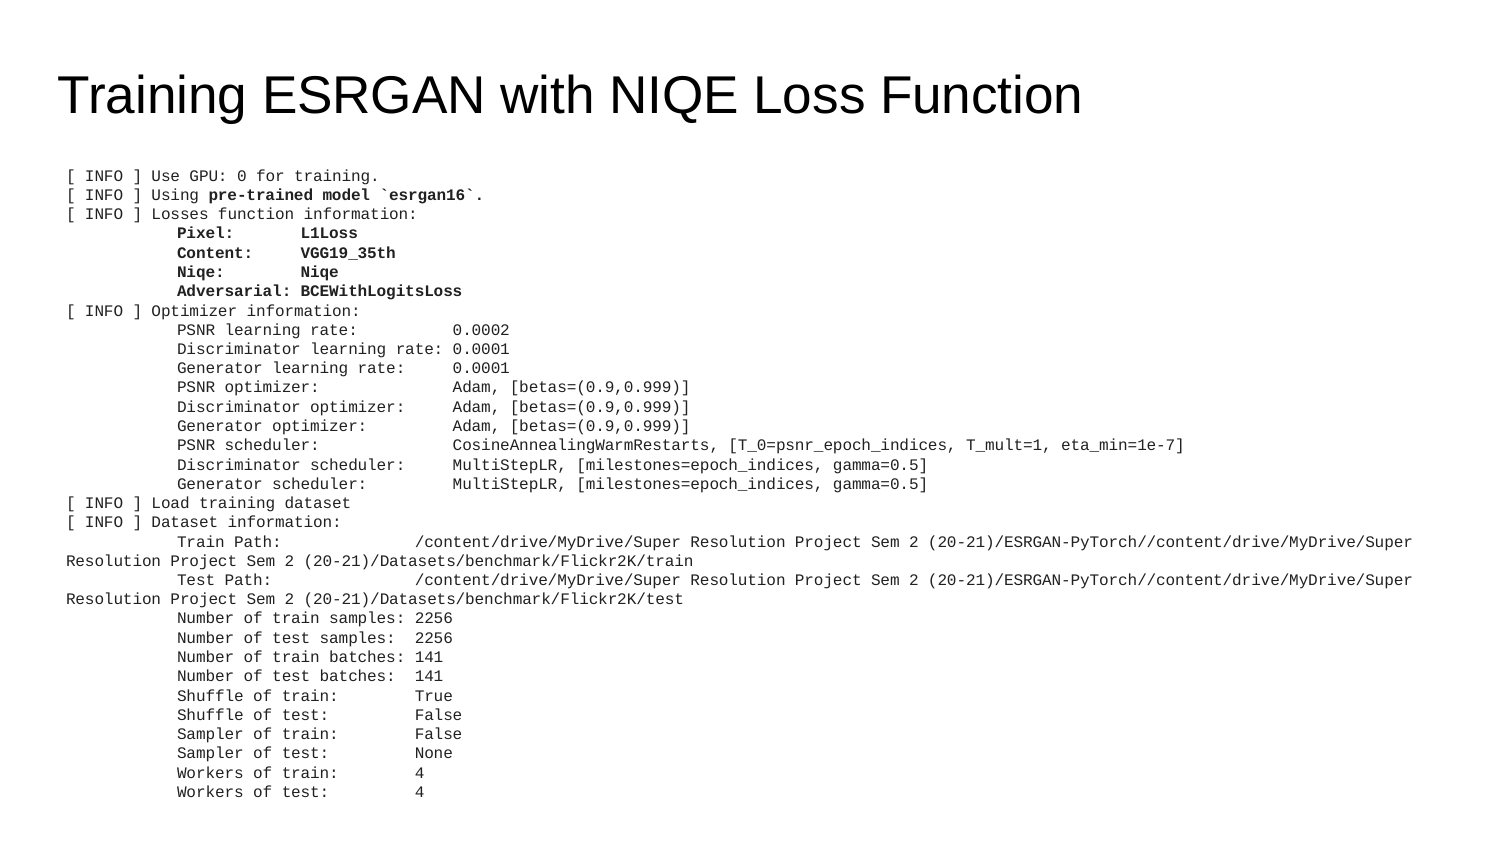

# Training ESRGAN with NIQE Loss Function
[ INFO ] Use GPU: 0 for training.
[ INFO ] Using pre-trained model `esrgan16`.
[ INFO ] Losses function information:
	Pixel:       L1Loss
	Content:     VGG19_35th
	Niqe:        Niqe
	Adversarial: BCEWithLogitsLoss
[ INFO ] Optimizer information:
	PSNR learning rate:          0.0002
	Discriminator learning rate: 0.0001
	Generator learning rate:     0.0001
	PSNR optimizer:              Adam, [betas=(0.9,0.999)]
	Discriminator optimizer:     Adam, [betas=(0.9,0.999)]
	Generator optimizer:         Adam, [betas=(0.9,0.999)]
	PSNR scheduler:              CosineAnnealingWarmRestarts, [T_0=psnr_epoch_indices, T_mult=1, eta_min=1e-7]
	Discriminator scheduler:     MultiStepLR, [milestones=epoch_indices, gamma=0.5]
	Generator scheduler:         MultiStepLR, [milestones=epoch_indices, gamma=0.5]
[ INFO ] Load training dataset
[ INFO ] Dataset information:
	Train Path:              /content/drive/MyDrive/Super Resolution Project Sem 2 (20-21)/ESRGAN-PyTorch//content/drive/MyDrive/Super Resolution Project Sem 2 (20-21)/Datasets/benchmark/Flickr2K/train
	Test Path:               /content/drive/MyDrive/Super Resolution Project Sem 2 (20-21)/ESRGAN-PyTorch//content/drive/MyDrive/Super Resolution Project Sem 2 (20-21)/Datasets/benchmark/Flickr2K/test
	Number of train samples: 2256
	Number of test samples:  2256
	Number of train batches: 141
	Number of test batches:  141
	Shuffle of train:        True
	Shuffle of test:         False
	Sampler of train:        False
	Sampler of test:         None
	Workers of train:        4
	Workers of test:         4